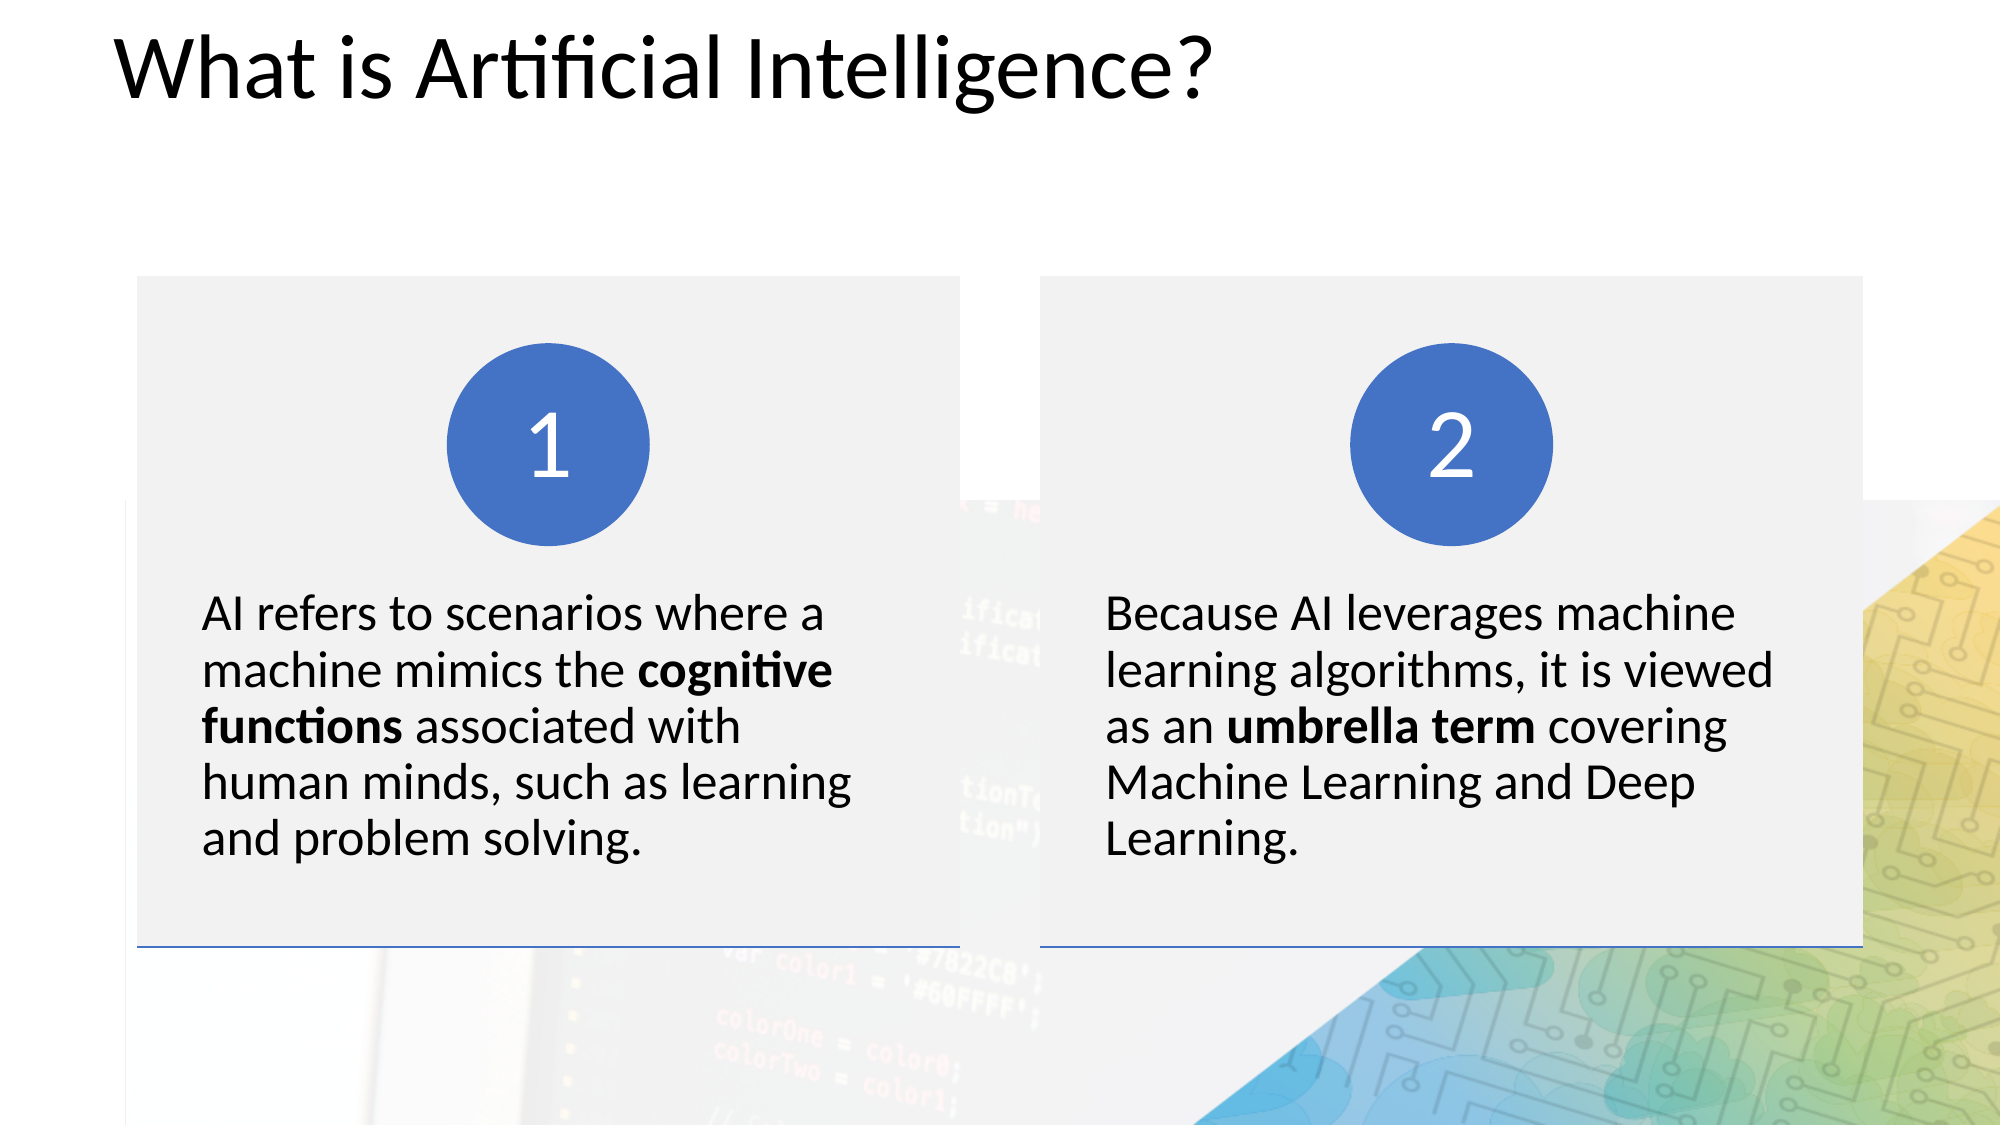

# What is Artificial Intelligence?
AI refers to scenarios where a machine mimics the cognitive functions associated with human minds, such as learning and problem solving.
1
Because AI leverages machine learning algorithms, it is viewed as an umbrella term covering Machine Learning and Deep Learning.
2